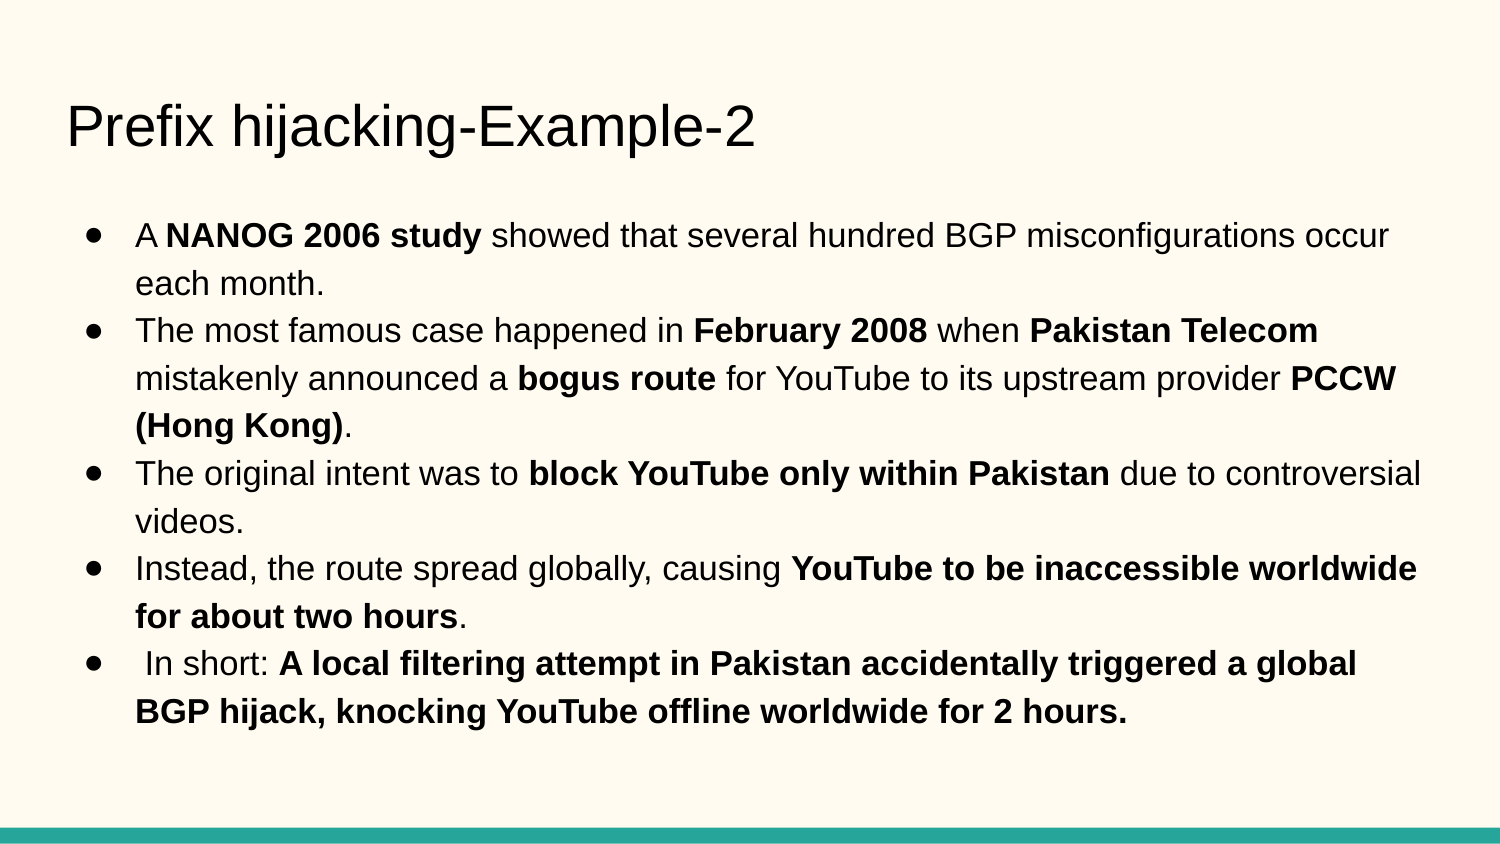

# Prefix hijacking-Example-2
A NANOG 2006 study showed that several hundred BGP misconfigurations occur each month.
The most famous case happened in February 2008 when Pakistan Telecom mistakenly announced a bogus route for YouTube to its upstream provider PCCW (Hong Kong).
The original intent was to block YouTube only within Pakistan due to controversial videos.
Instead, the route spread globally, causing YouTube to be inaccessible worldwide for about two hours.
 In short: A local filtering attempt in Pakistan accidentally triggered a global BGP hijack, knocking YouTube offline worldwide for 2 hours.